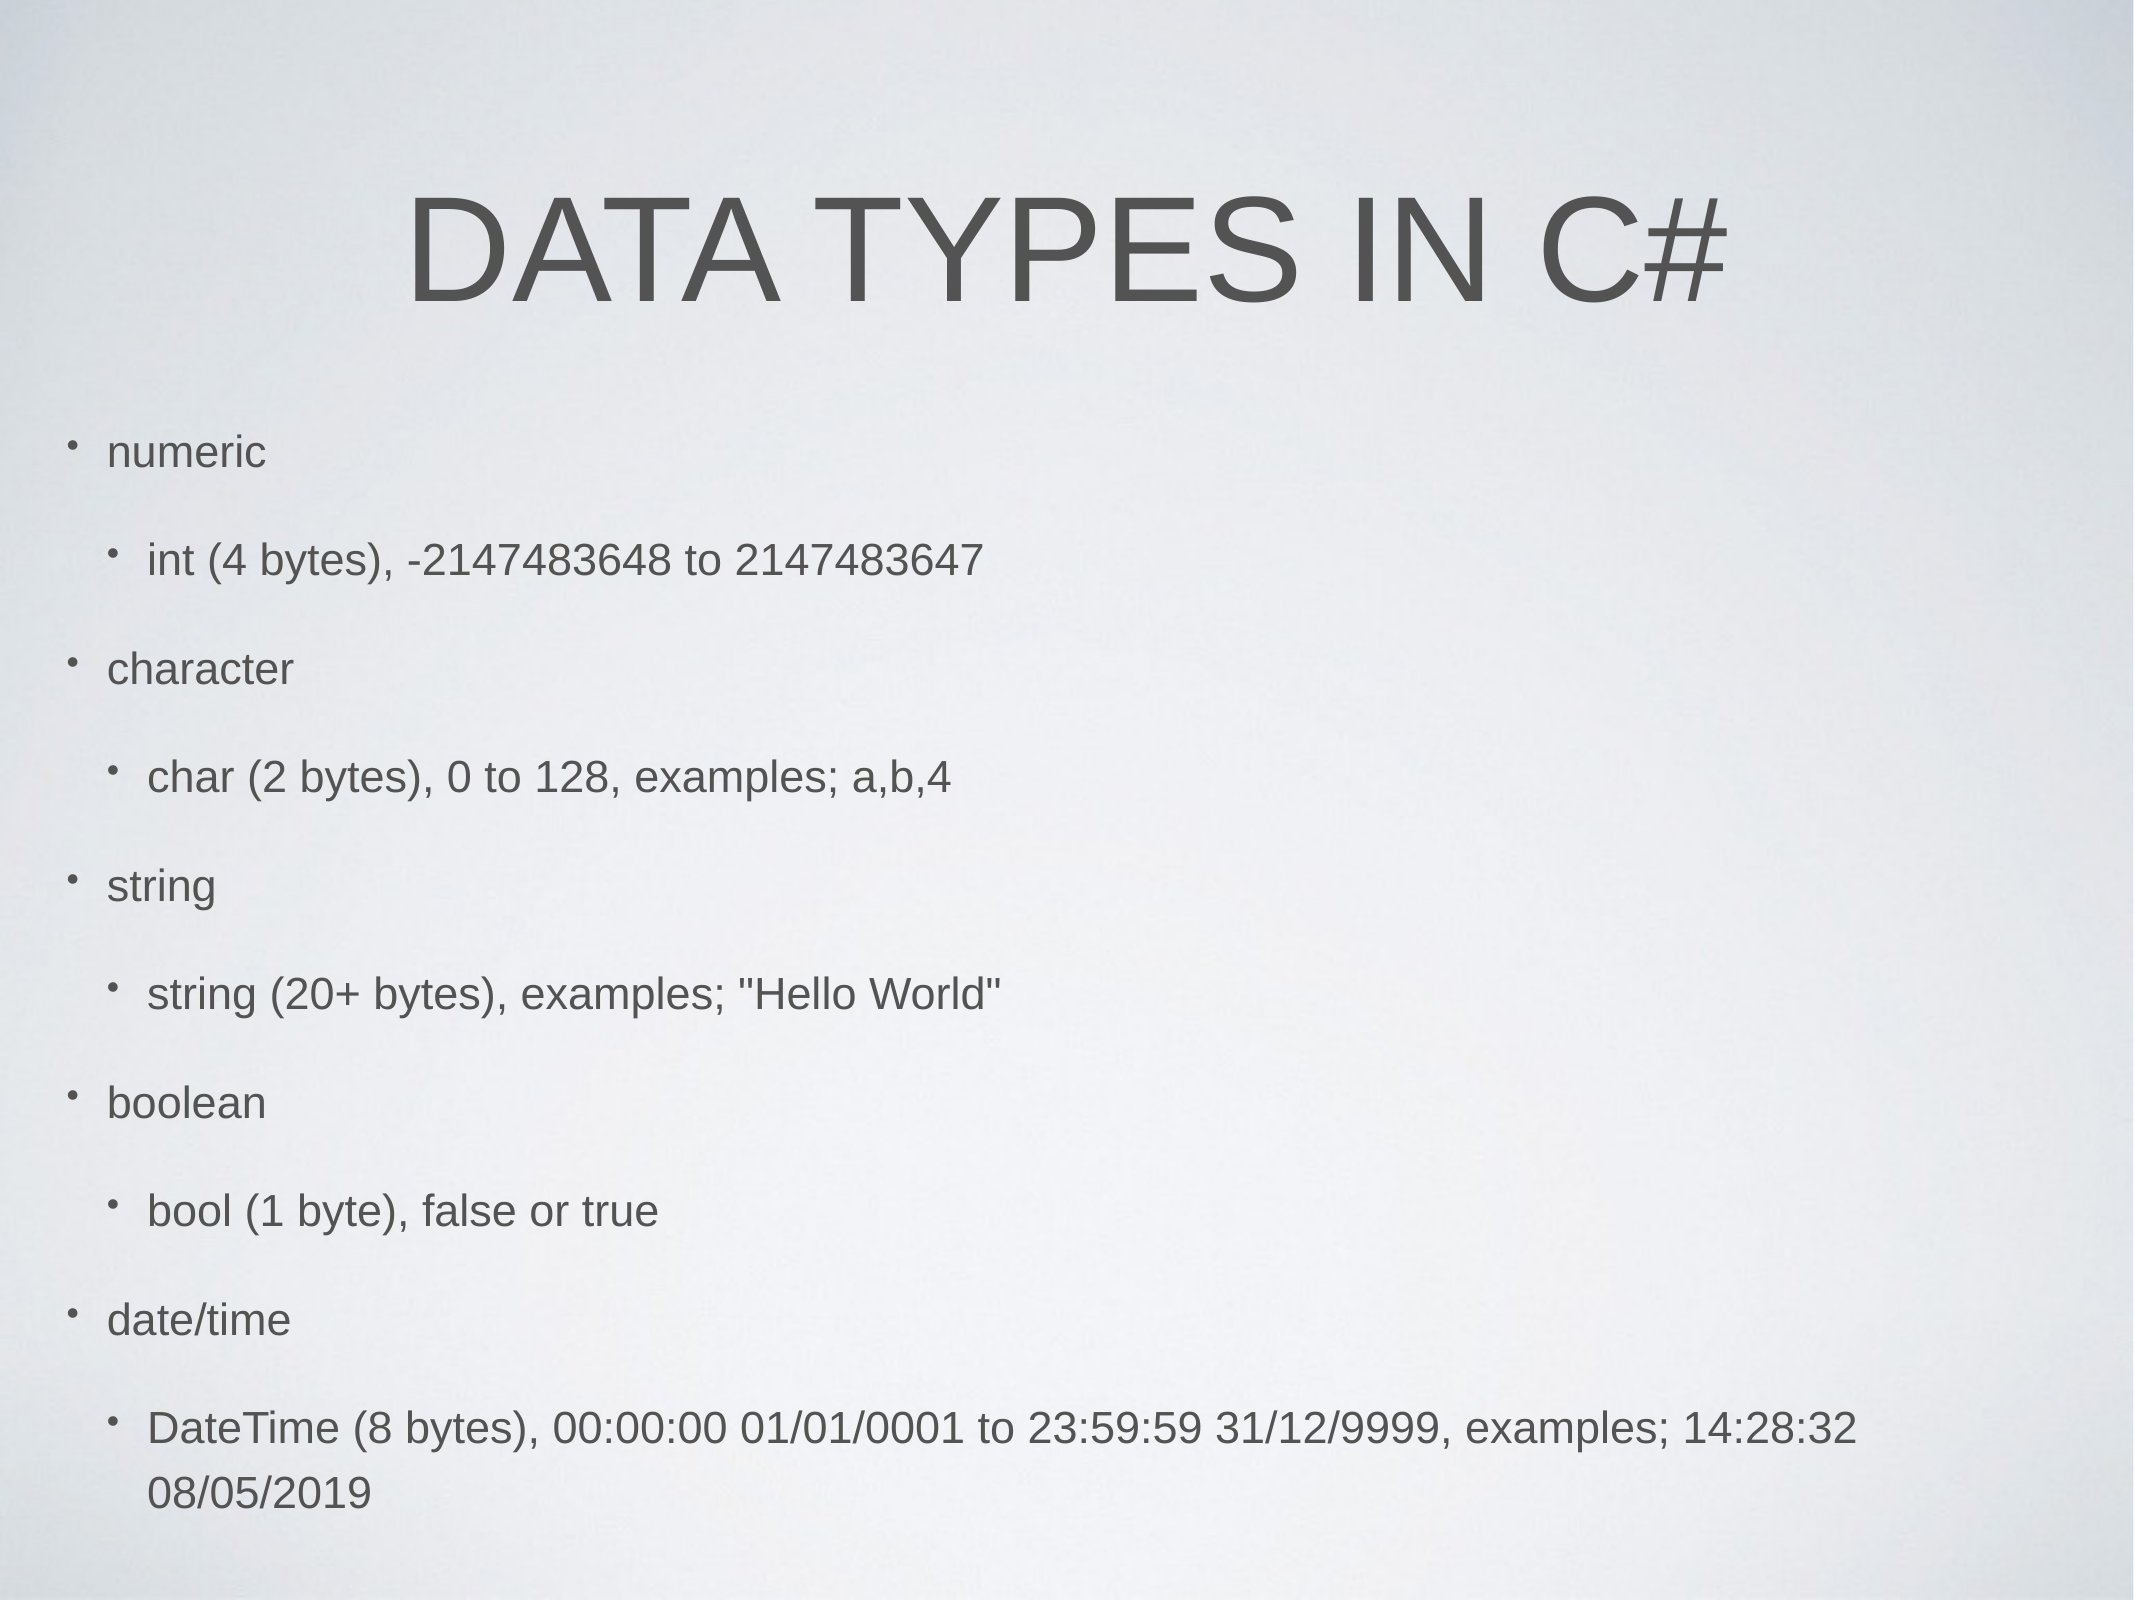

# Data Types in C#
numeric
int (4 bytes), -2147483648 to 2147483647
character
char (2 bytes), 0 to 128, examples; a,b,4
string
string (20+ bytes), examples; "Hello World"
boolean
bool (1 byte), false or true
date/time
DateTime (8 bytes), 00:00:00 01/01/0001 to 23:59:59 31/12/9999, examples; 14:28:32 08/05/2019